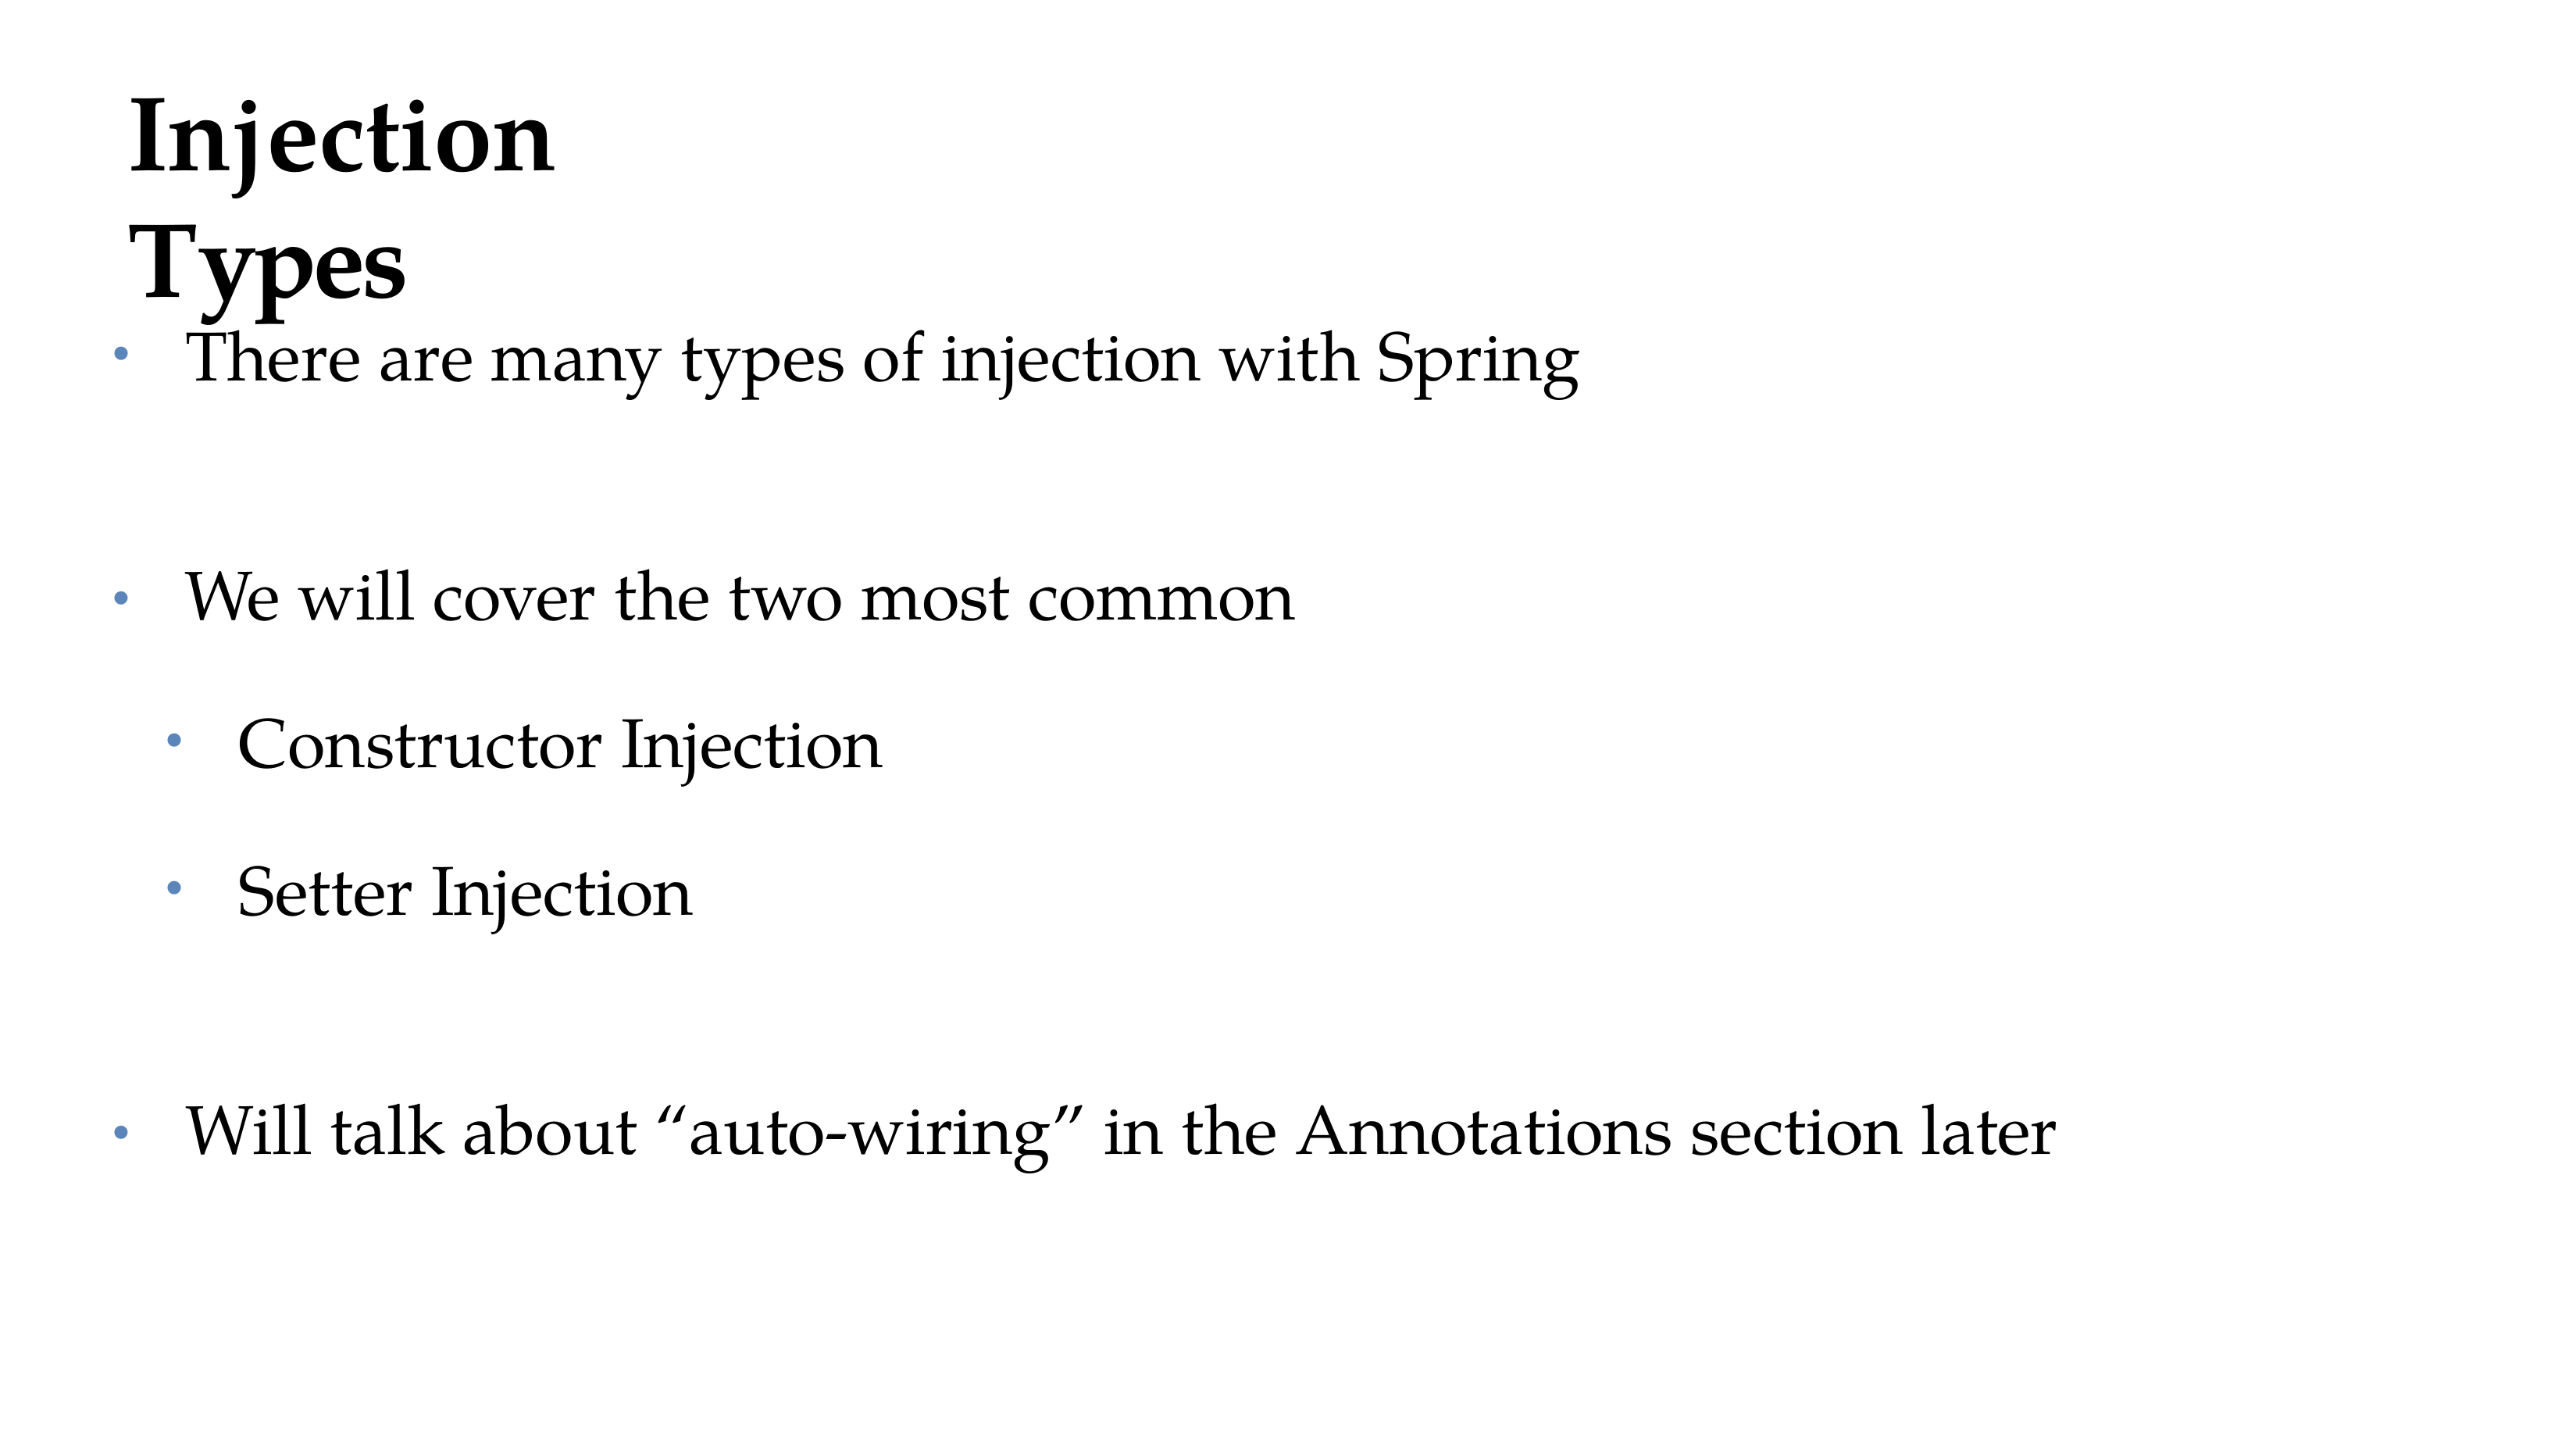

# Injection Types
There are many types of injection with Spring
We will cover the two most common
Constructor Injection
Setter Injection
•
Will talk about “auto-wiring” in the Annotations section later
•